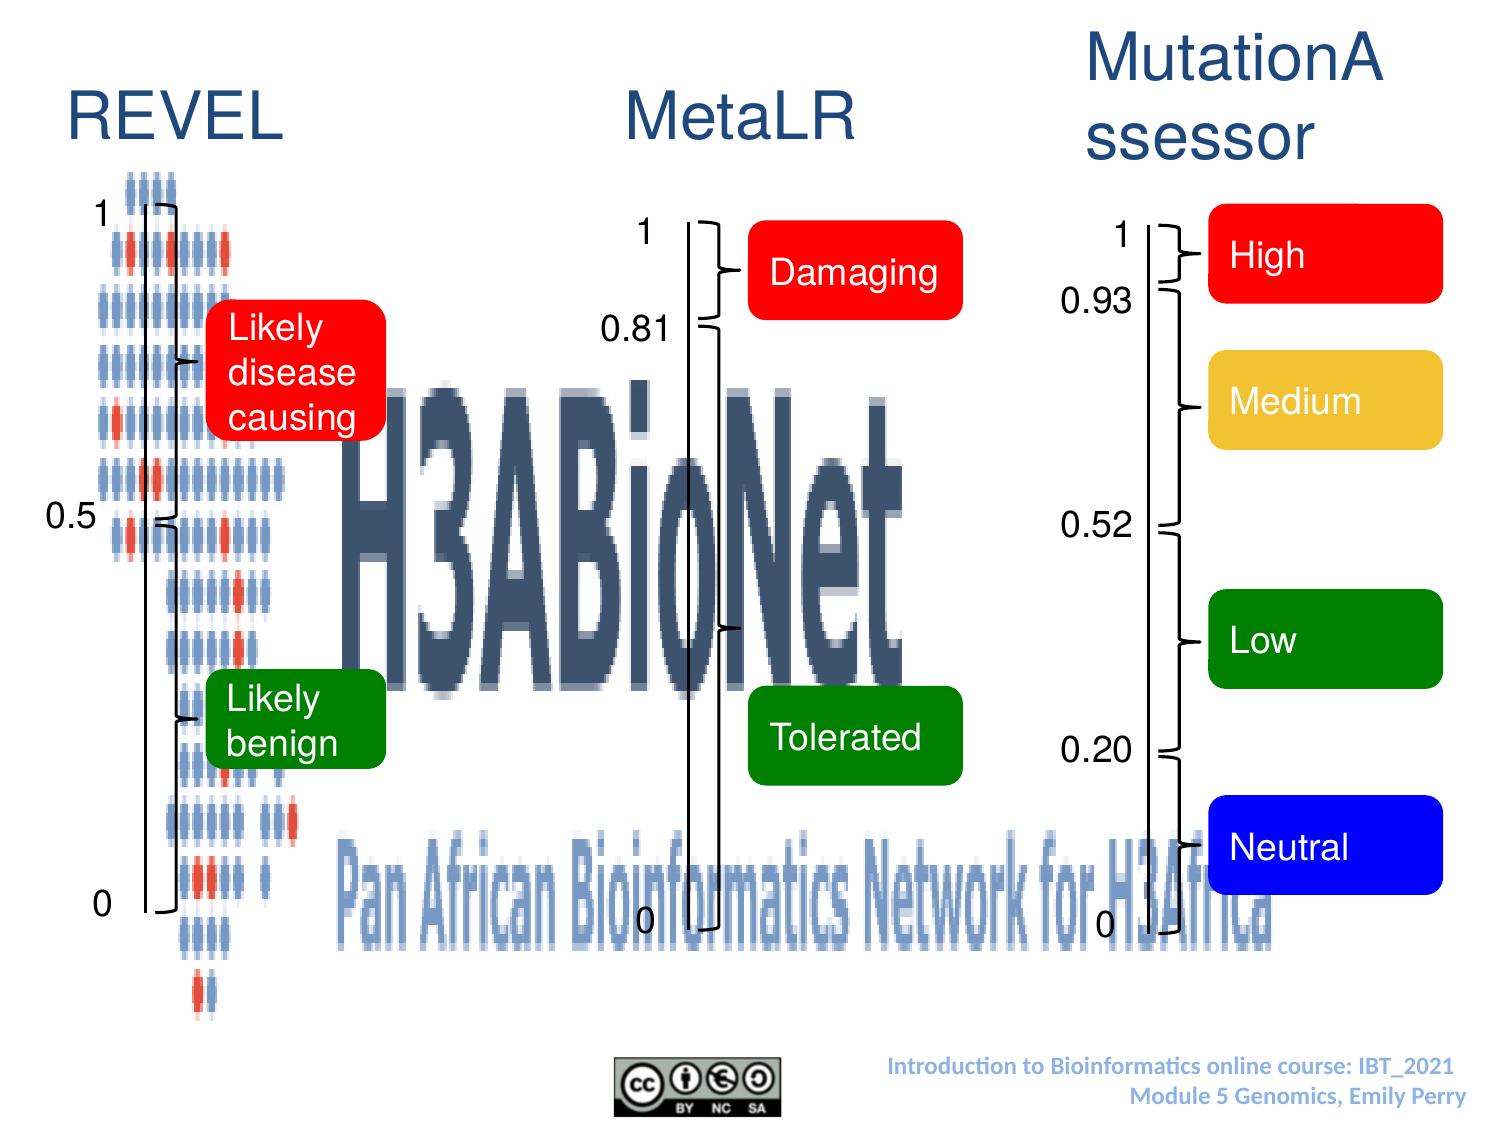

MutationAssessor
MetaLR
# REVEL
1
1
1

High

Damaging

0.93

0.81
Likely disease causing

Medium
0.5
0.52

Low
Likely benign
Tolerated
0.20

Neutral
0
0
0